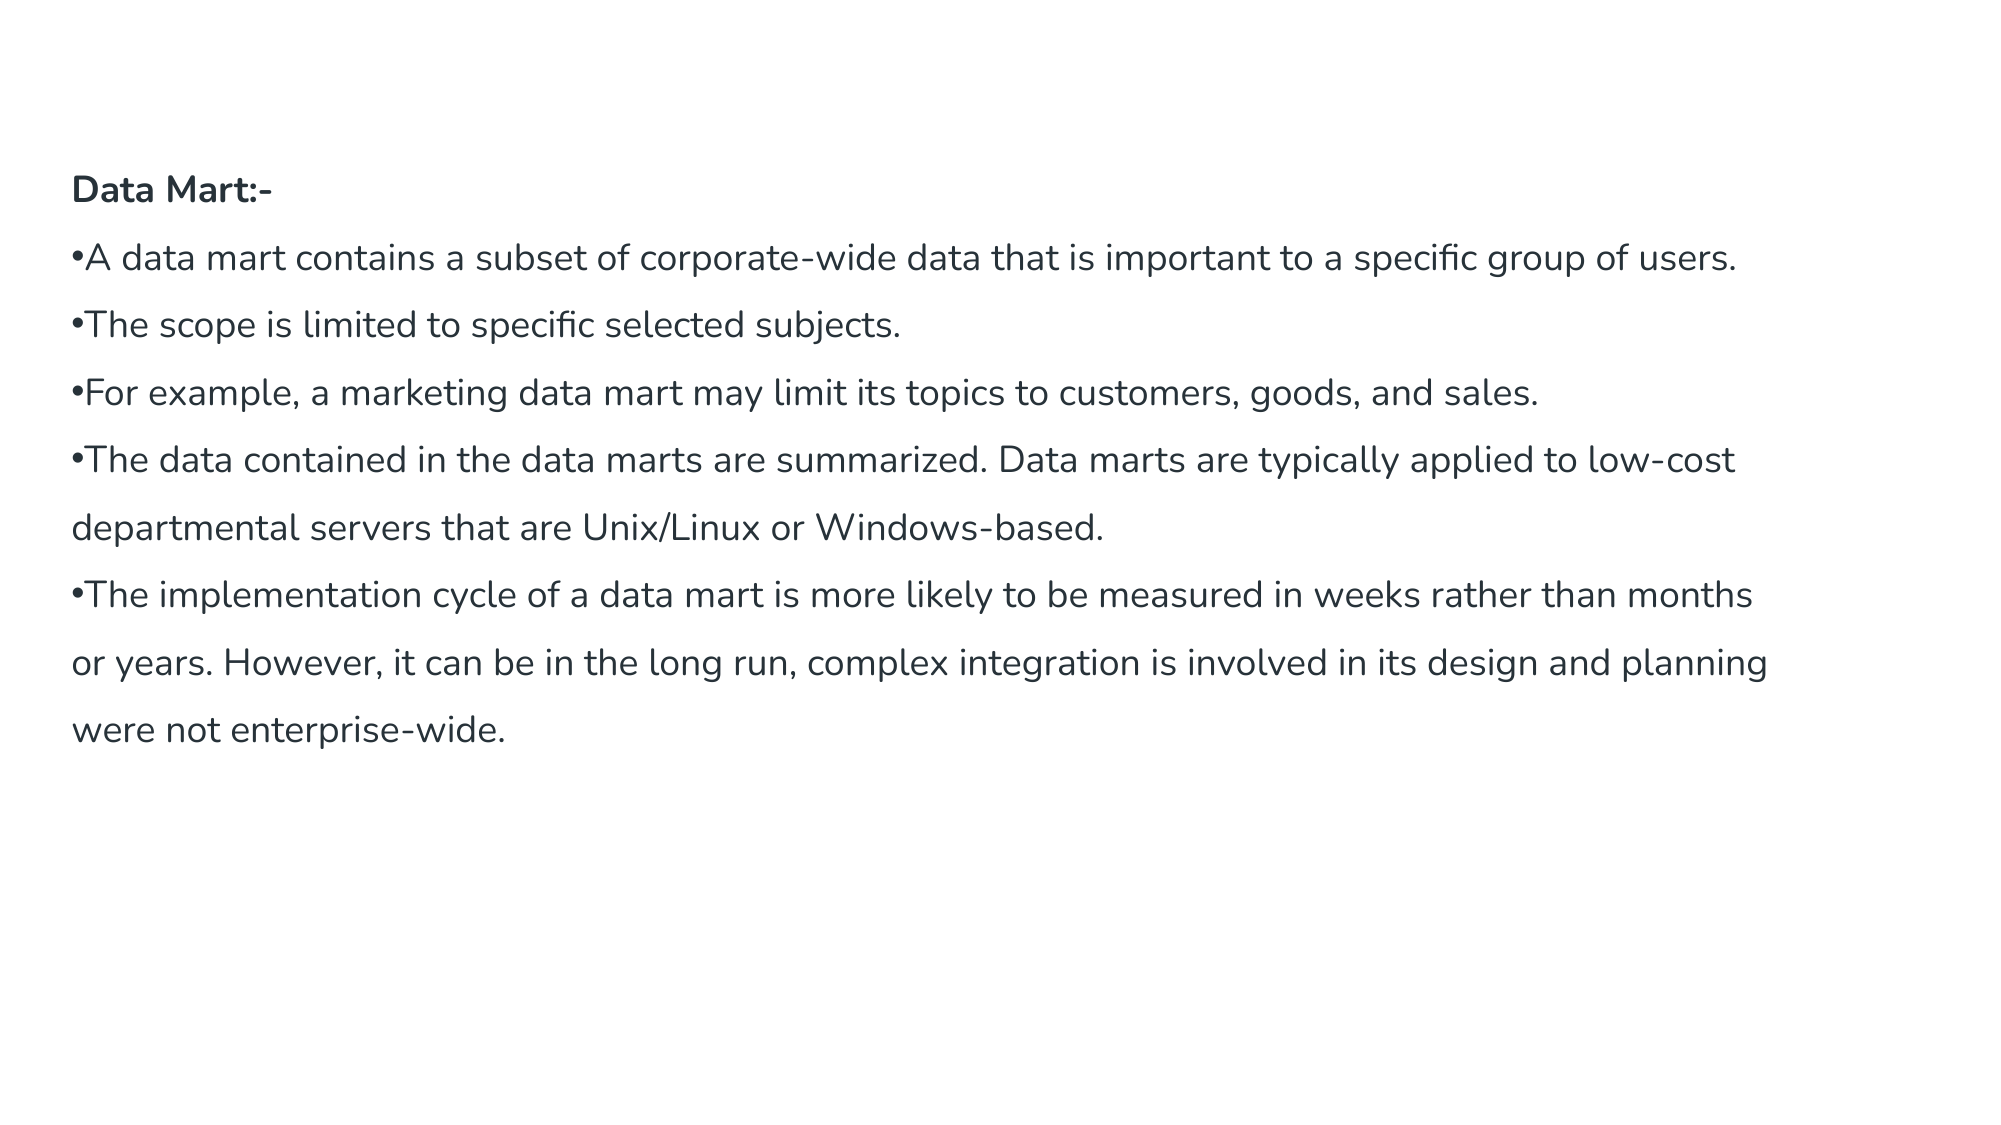

Data Mart:-
A data mart contains a subset of corporate-wide data that is important to a specific group of users.
The scope is limited to specific selected subjects.
For example, a marketing data mart may limit its topics to customers, goods, and sales.
The data contained in the data marts are summarized. Data marts are typically applied to low-cost departmental servers that are Unix/Linux or Windows-based.
The implementation cycle of a data mart is more likely to be measured in weeks rather than months or years. However, it can be in the long run, complex integration is involved in its design and planning were not enterprise-wide.